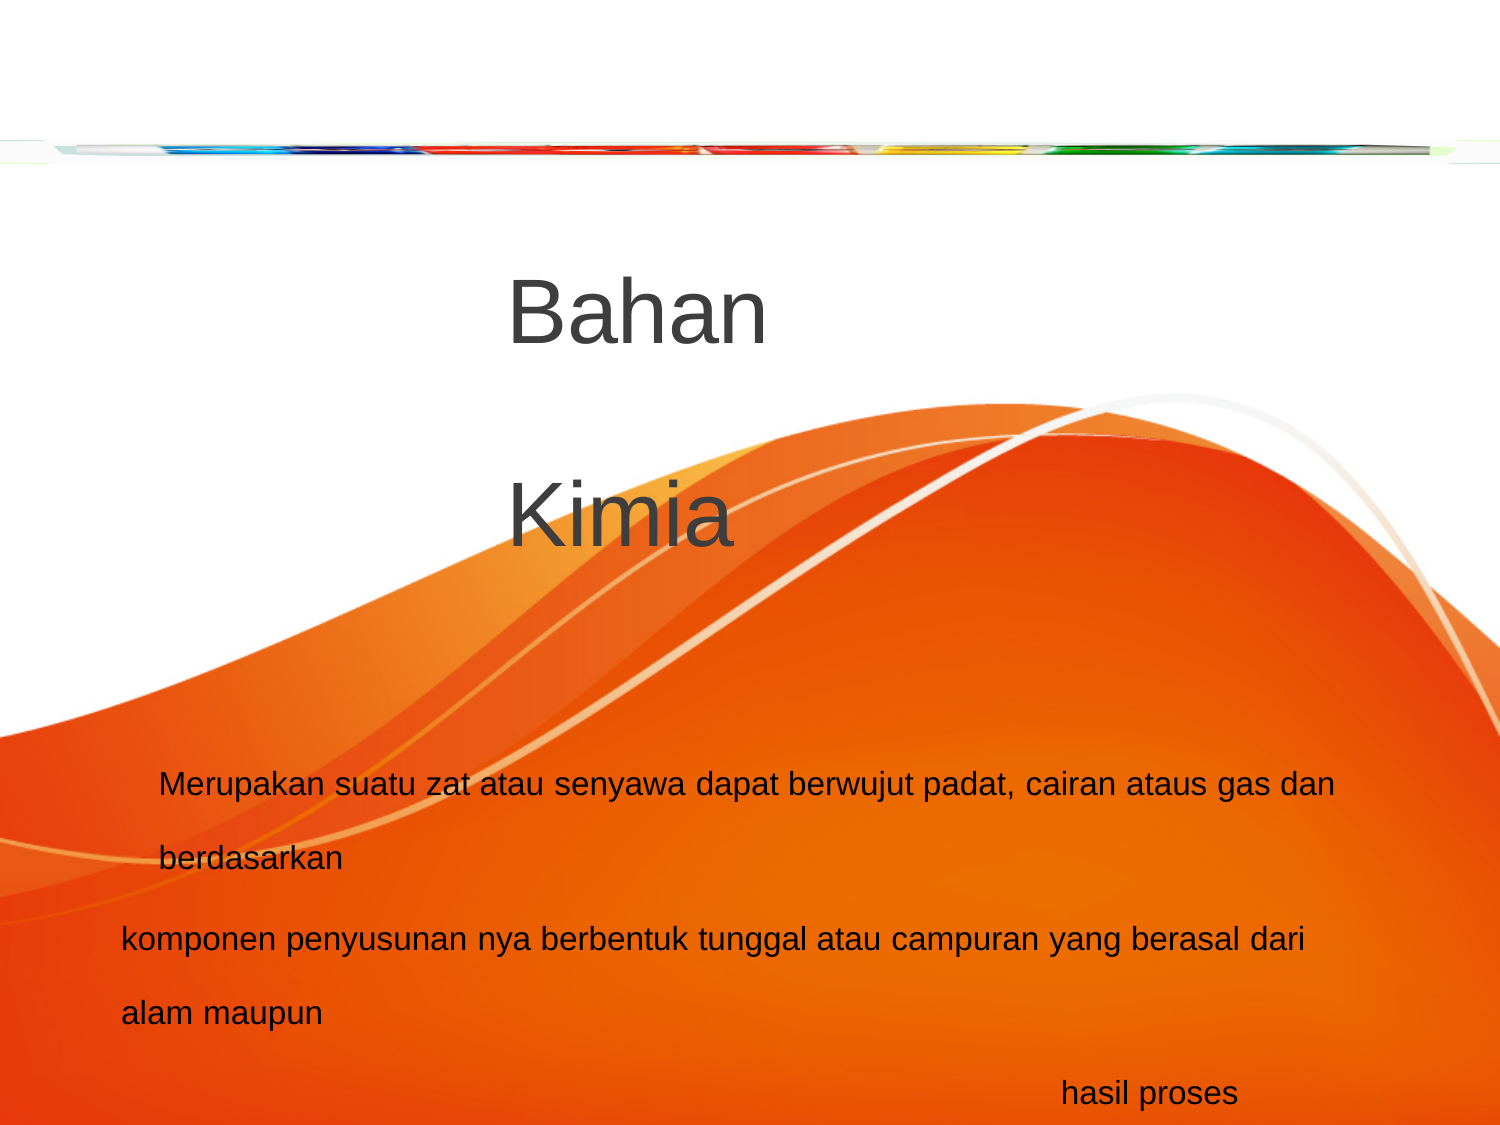

Bahan Kimia
Merupakan suatu zat atau senyawa dapat berwujut padat, cairan ataus gas dan berdasarkan
komponen penyusunan nya berbentuk tunggal atau campuran yang berasal dari alam maupun
hasil proses peroduksi.